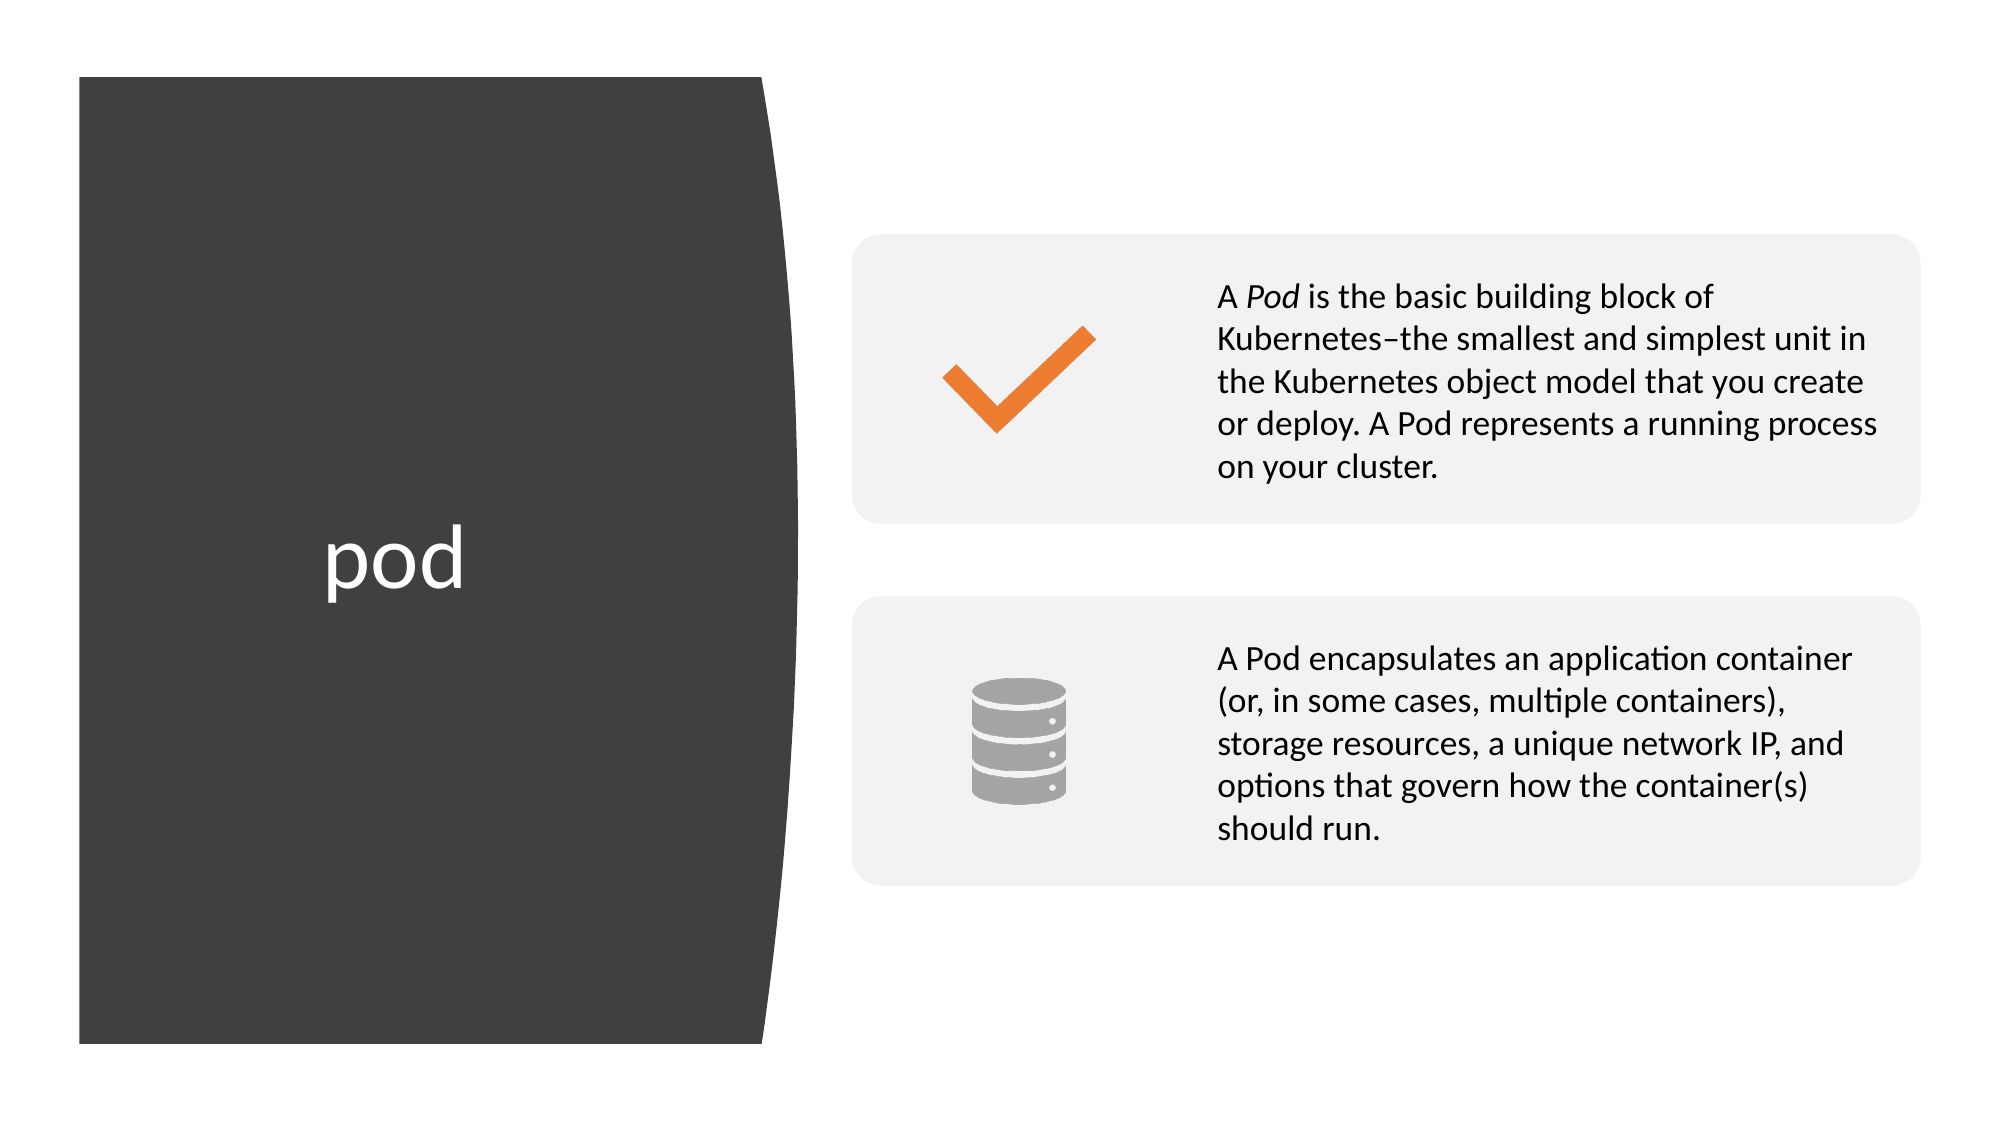

A Pod is the basic building block of Kubernetes–the smallest and simplest unit in the Kubernetes object model that you create or deploy. A Pod represents a running process on your cluster.
A Pod encapsulates an application container (or, in some cases, multiple containers), storage resources, a unique network IP, and options that govern how the container(s) should run.

# pod